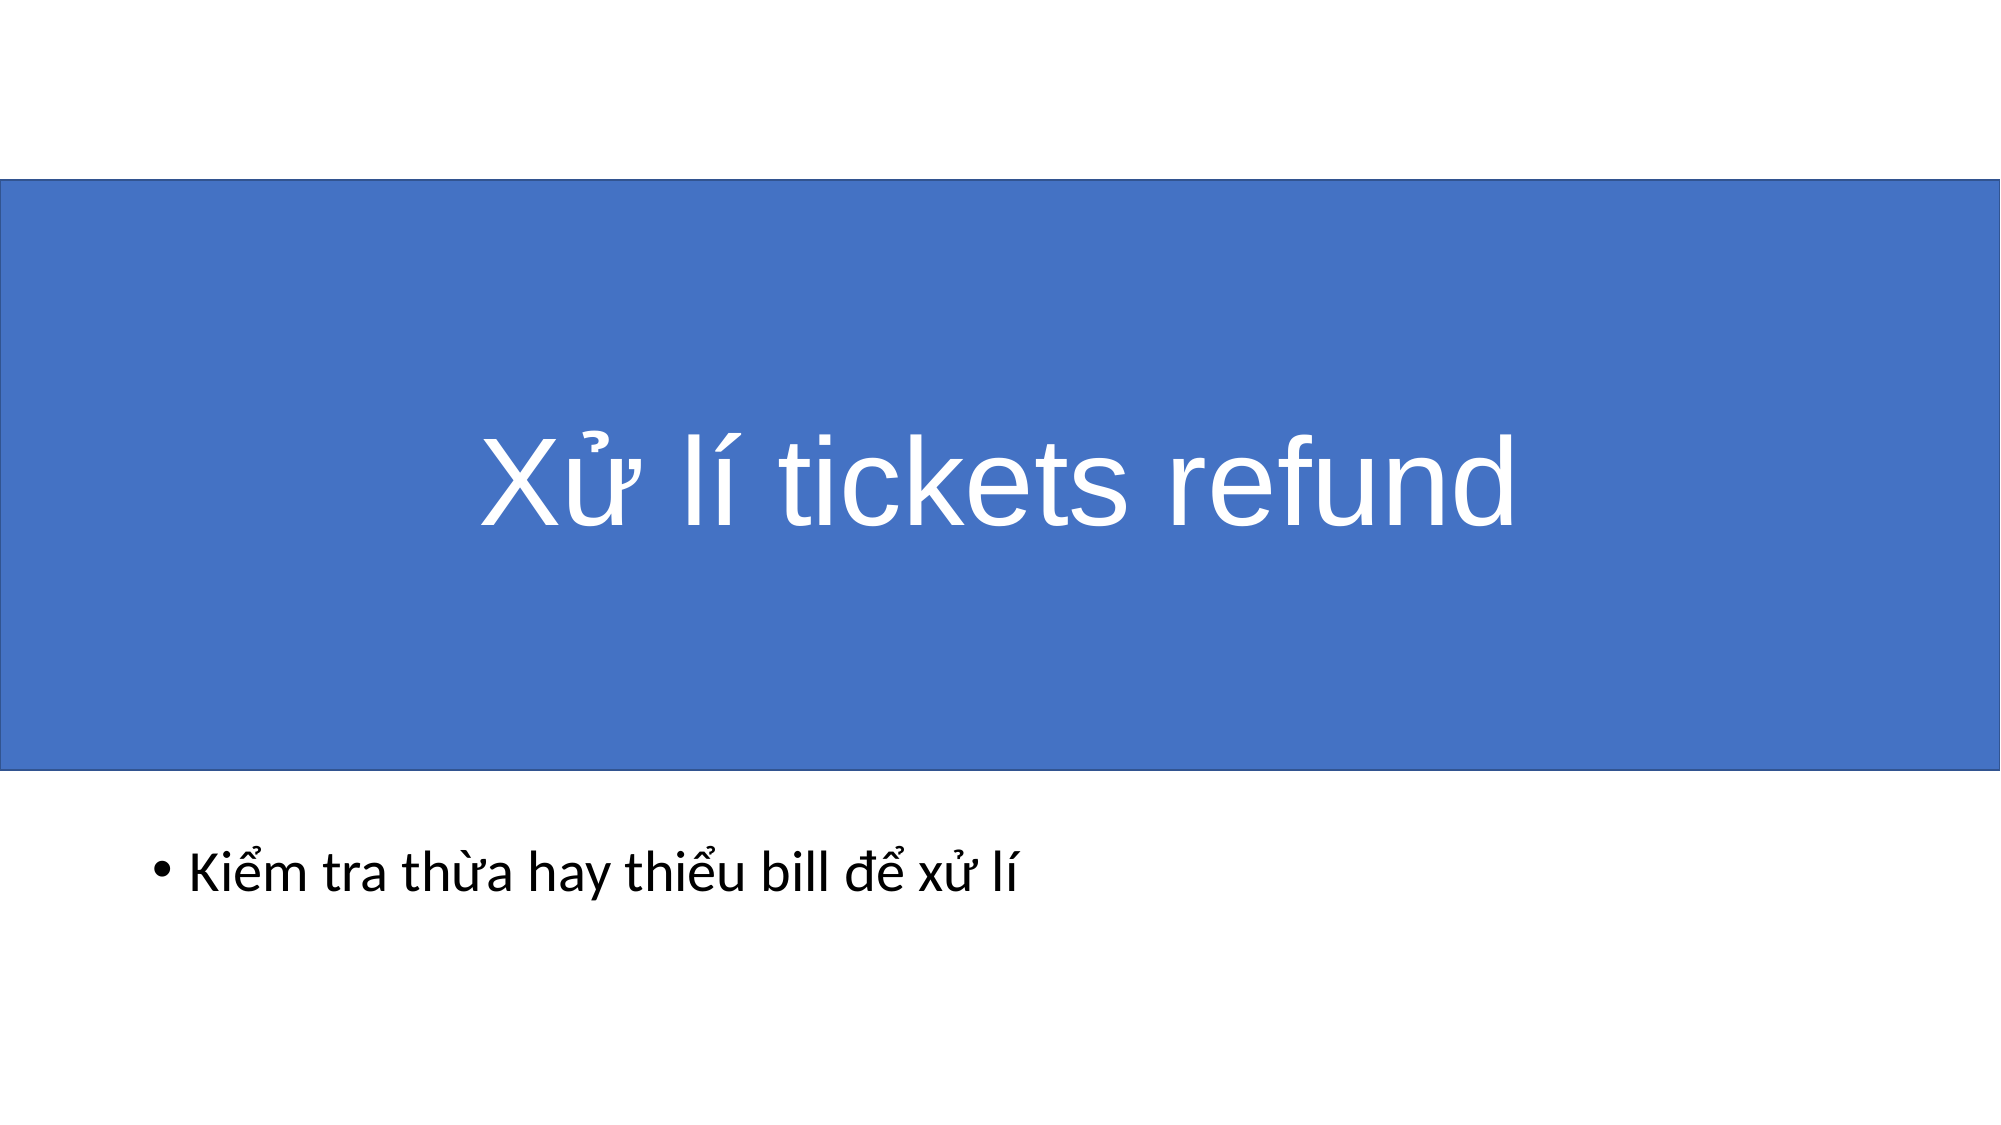

Xử lí tickets refund
Kiểm tra thừa hay thiểu bill để xử lí